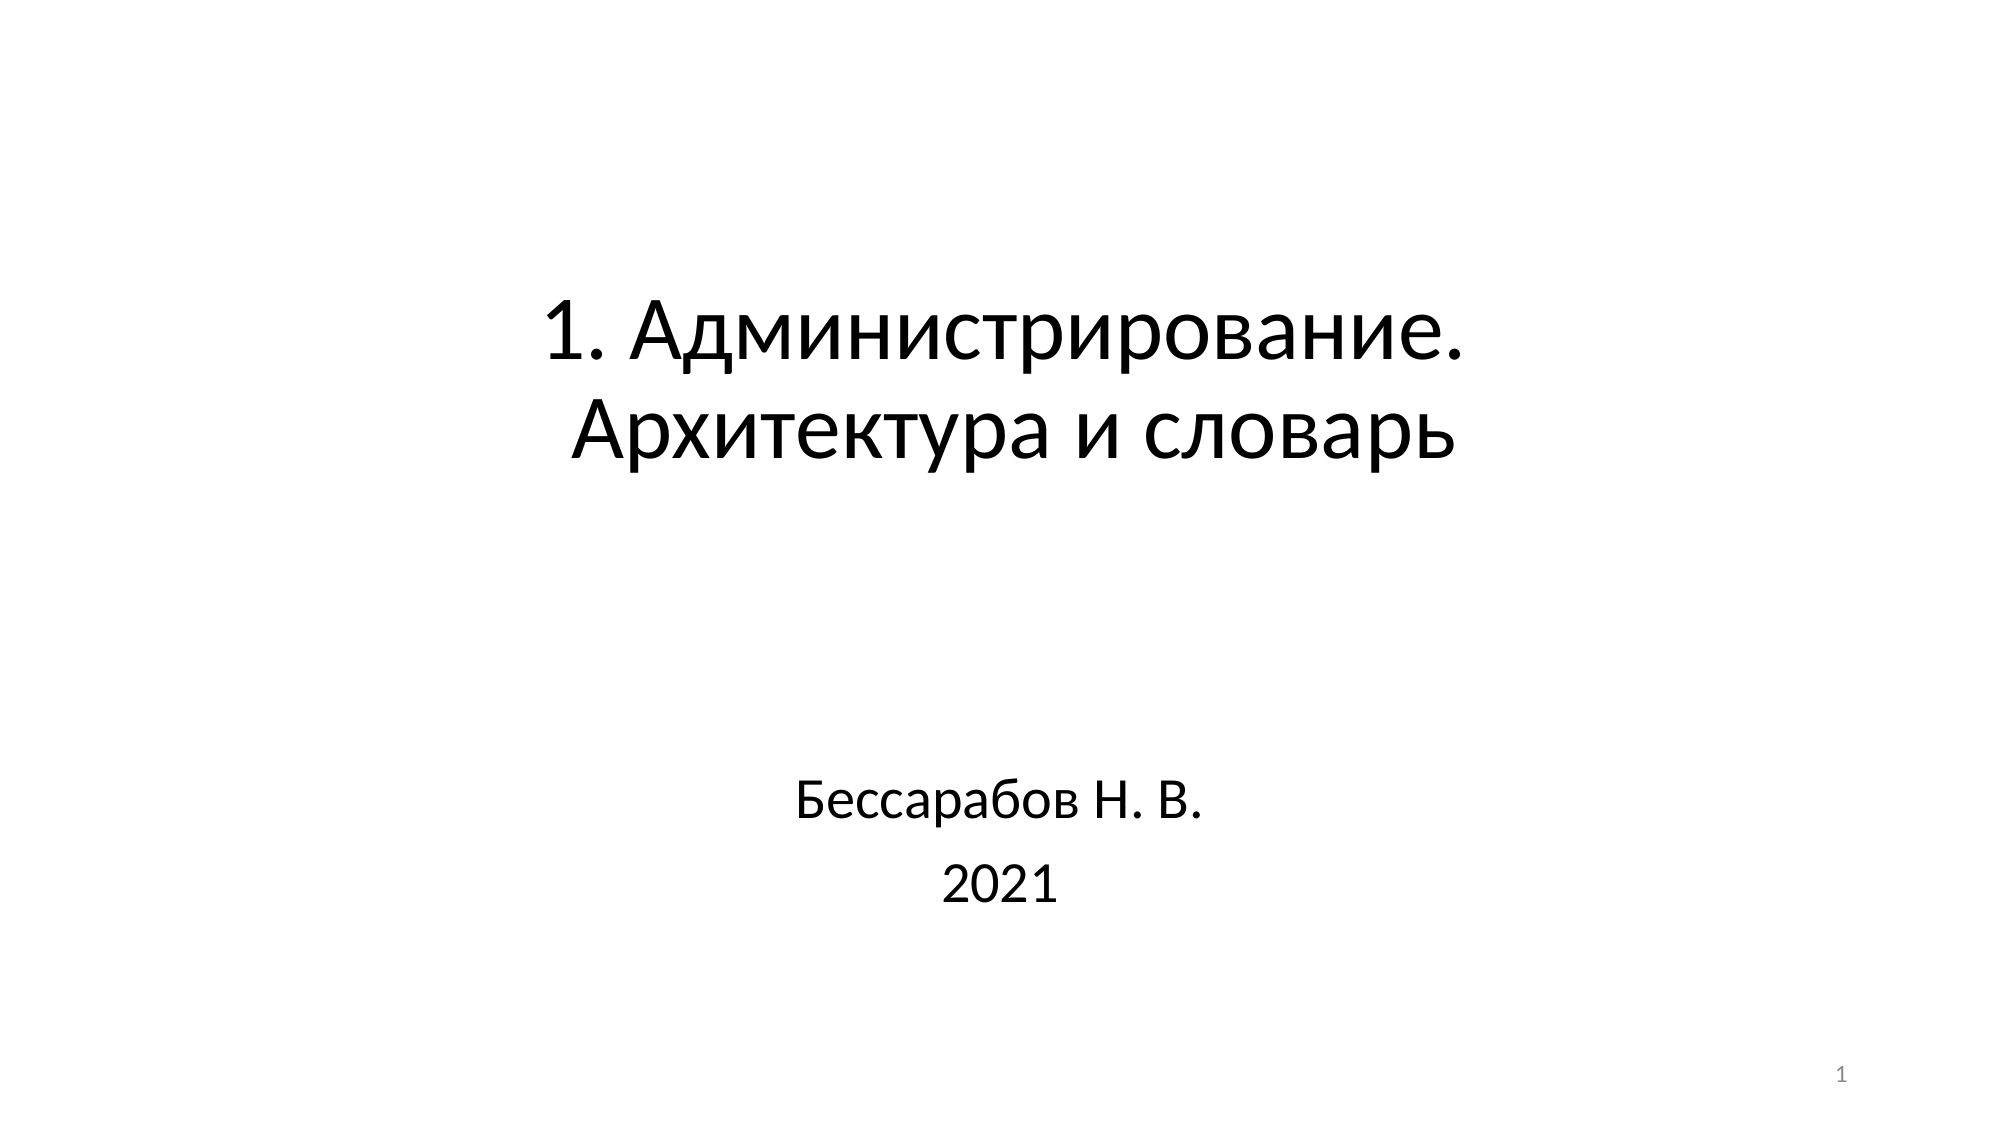

# 1. Администрирование. Архитектура и словарь
Бессарабов Н. В.
2021
1